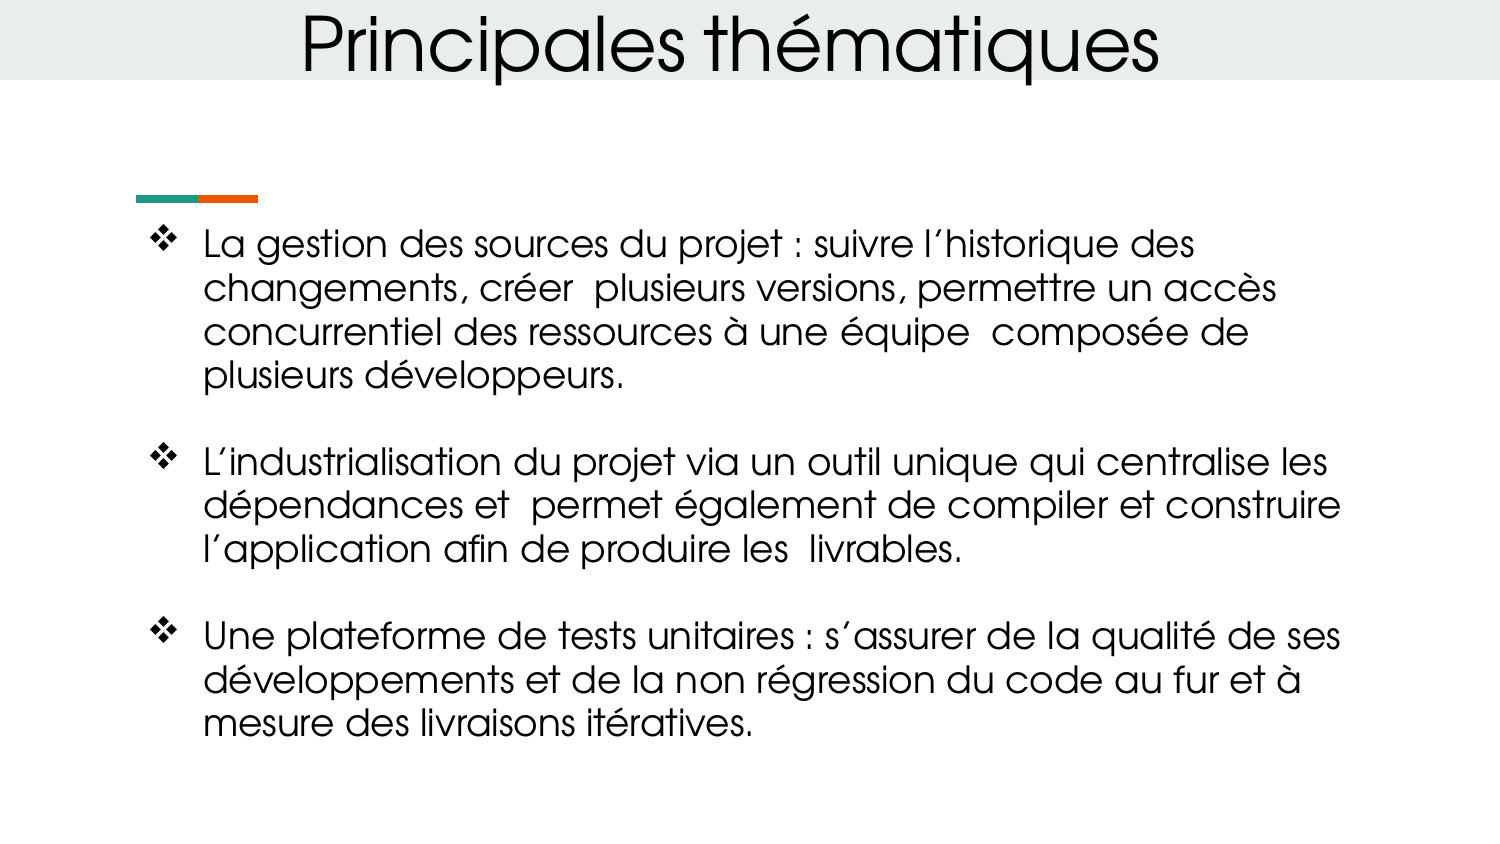

Principales thématiques
La gestion des sources du projet : suivre l’historique des changements, créer  plusieurs versions, permettre un accès concurrentiel des ressources à une équipe  composée de plusieurs développeurs.

L’industrialisation du projet via un outil unique qui centralise les dépendances et  permet également de compiler et construire l’application afin de produire les  livrables.

Une plateforme de tests unitaires : s’assurer de la qualité de ses développements et de la non régression du code au fur et à mesure des livraisons itératives.